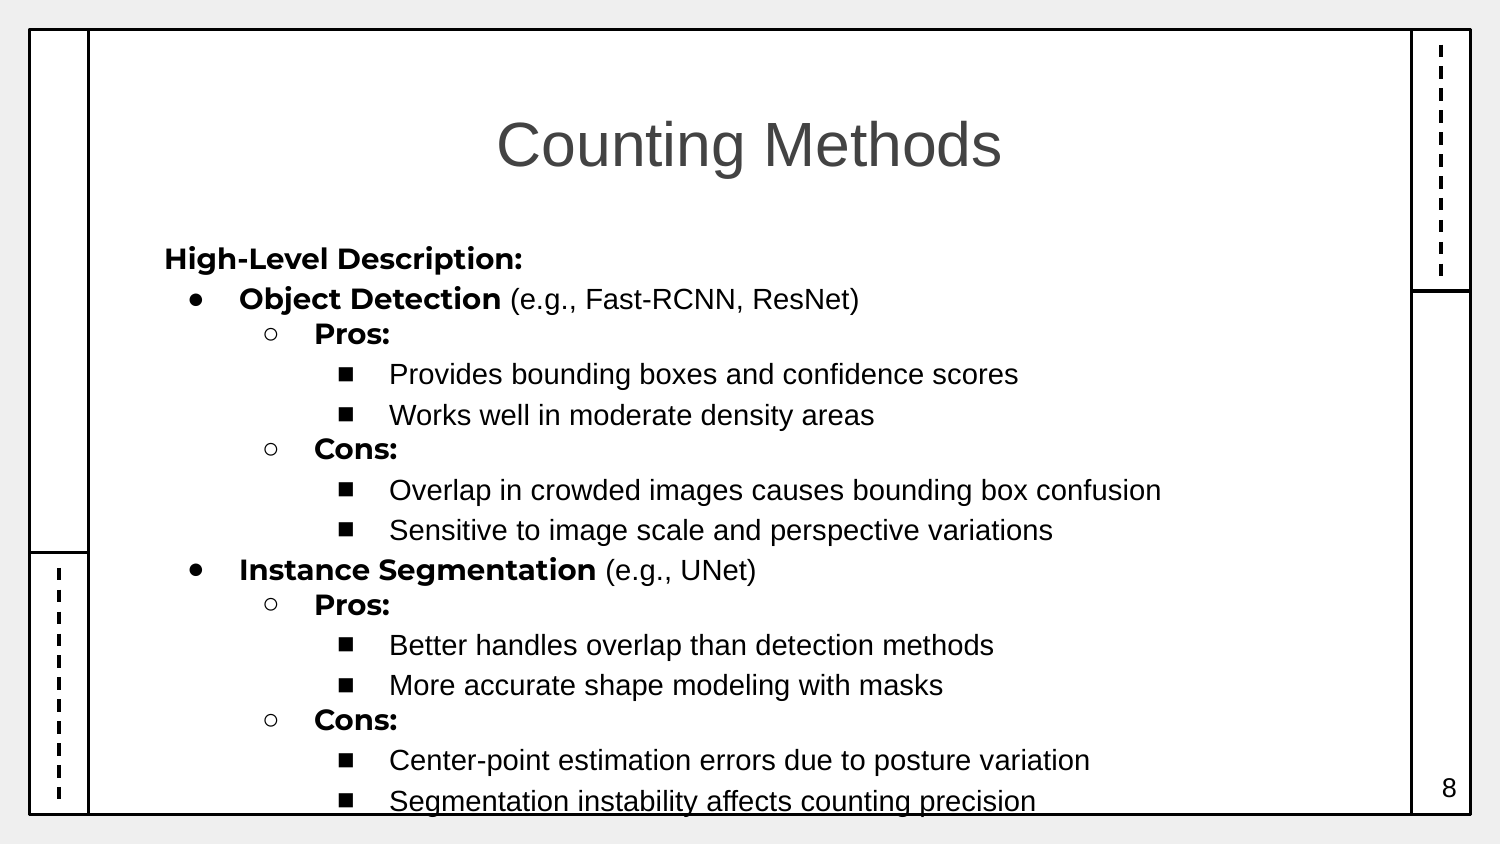

Counting Methods
High-Level Description:
Object Detection (e.g., Fast-RCNN, ResNet)
Pros:
Provides bounding boxes and confidence scores
Works well in moderate density areas
Cons:
Overlap in crowded images causes bounding box confusion
Sensitive to image scale and perspective variations
Instance Segmentation (e.g., UNet)
Pros:
Better handles overlap than detection methods
More accurate shape modeling with masks
Cons:
Center-point estimation errors due to posture variation
Segmentation instability affects counting precision

8